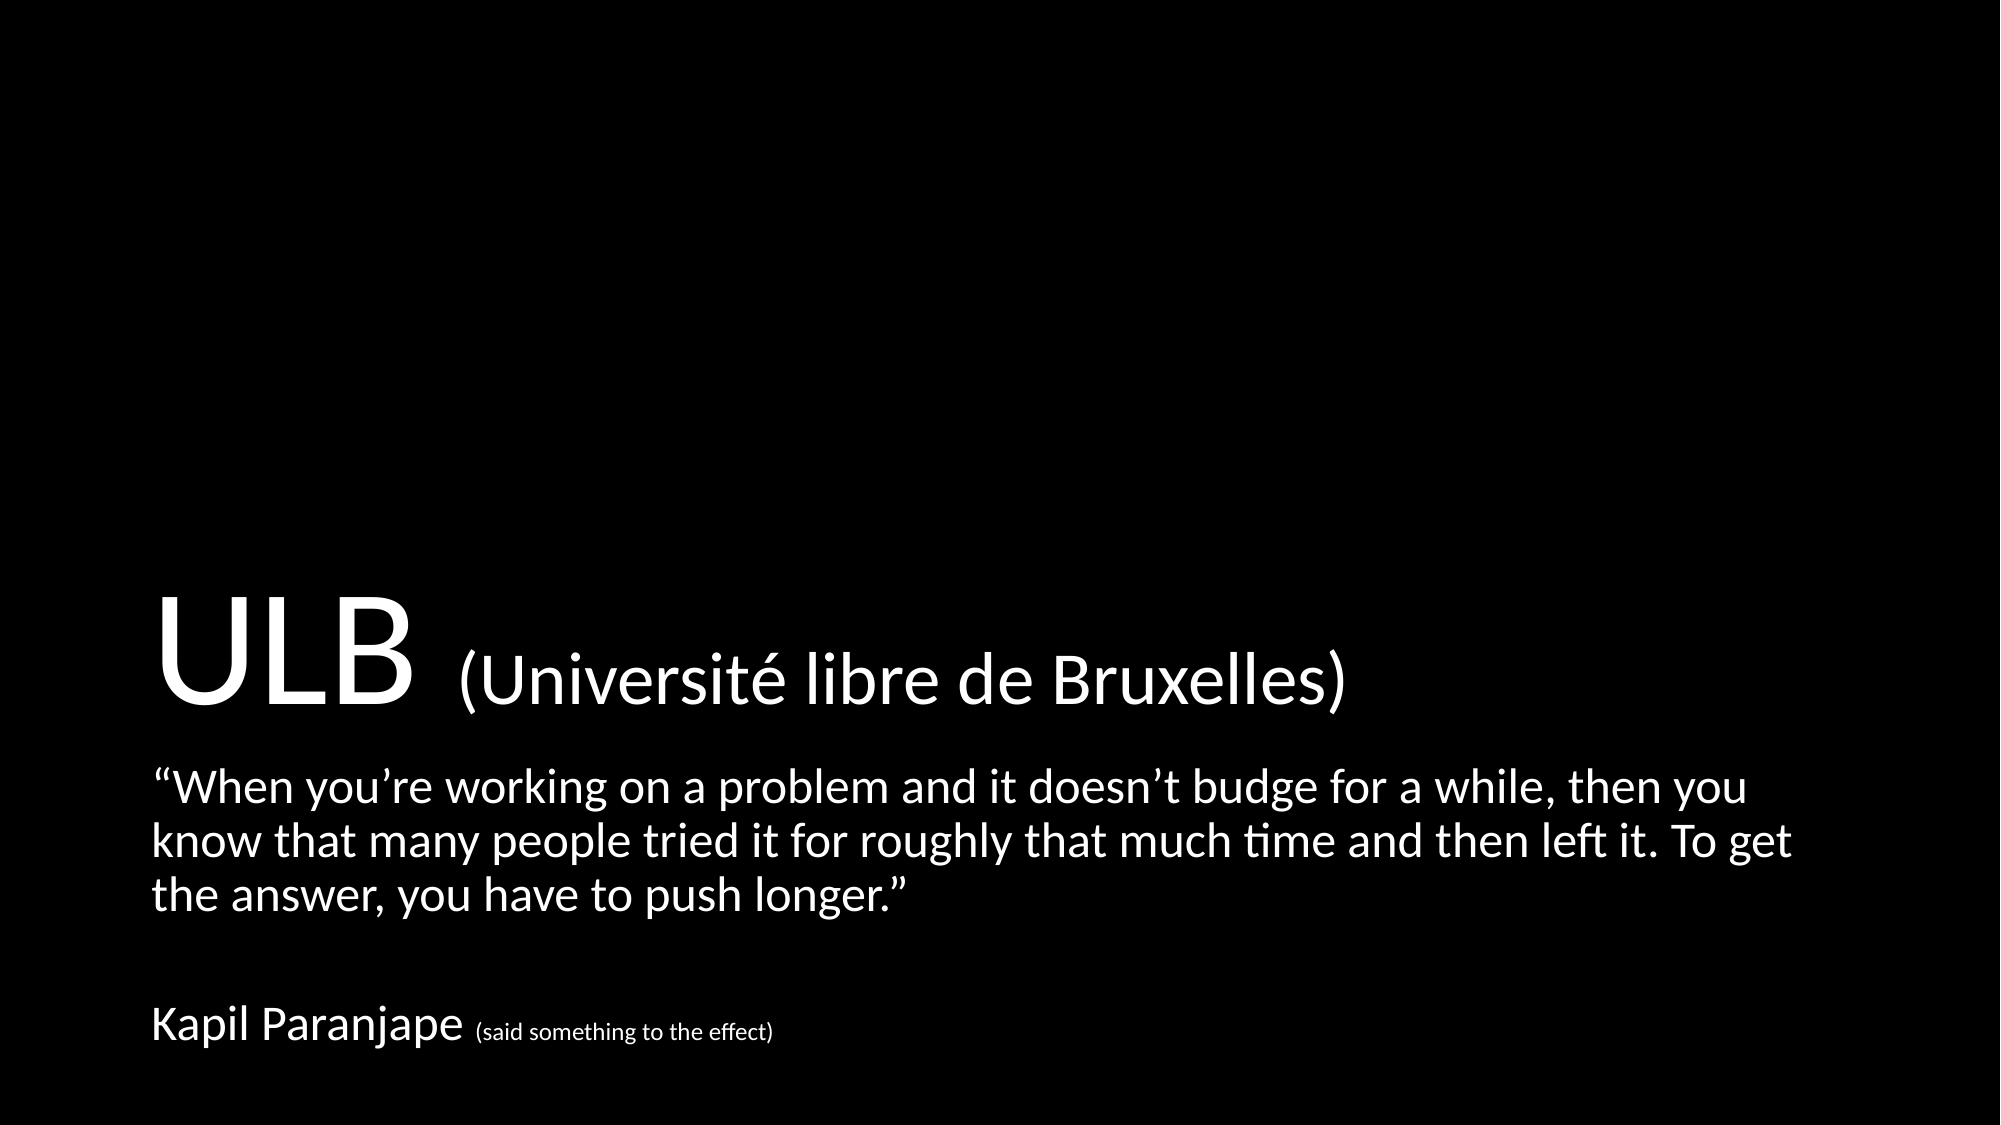

# ULB (Université libre de Bruxelles)
“When you’re working on a problem and it doesn’t budge for a while, then you know that many people tried it for roughly that much time and then left it. To get the answer, you have to push longer.”
Kapil Paranjape (said something to the effect)